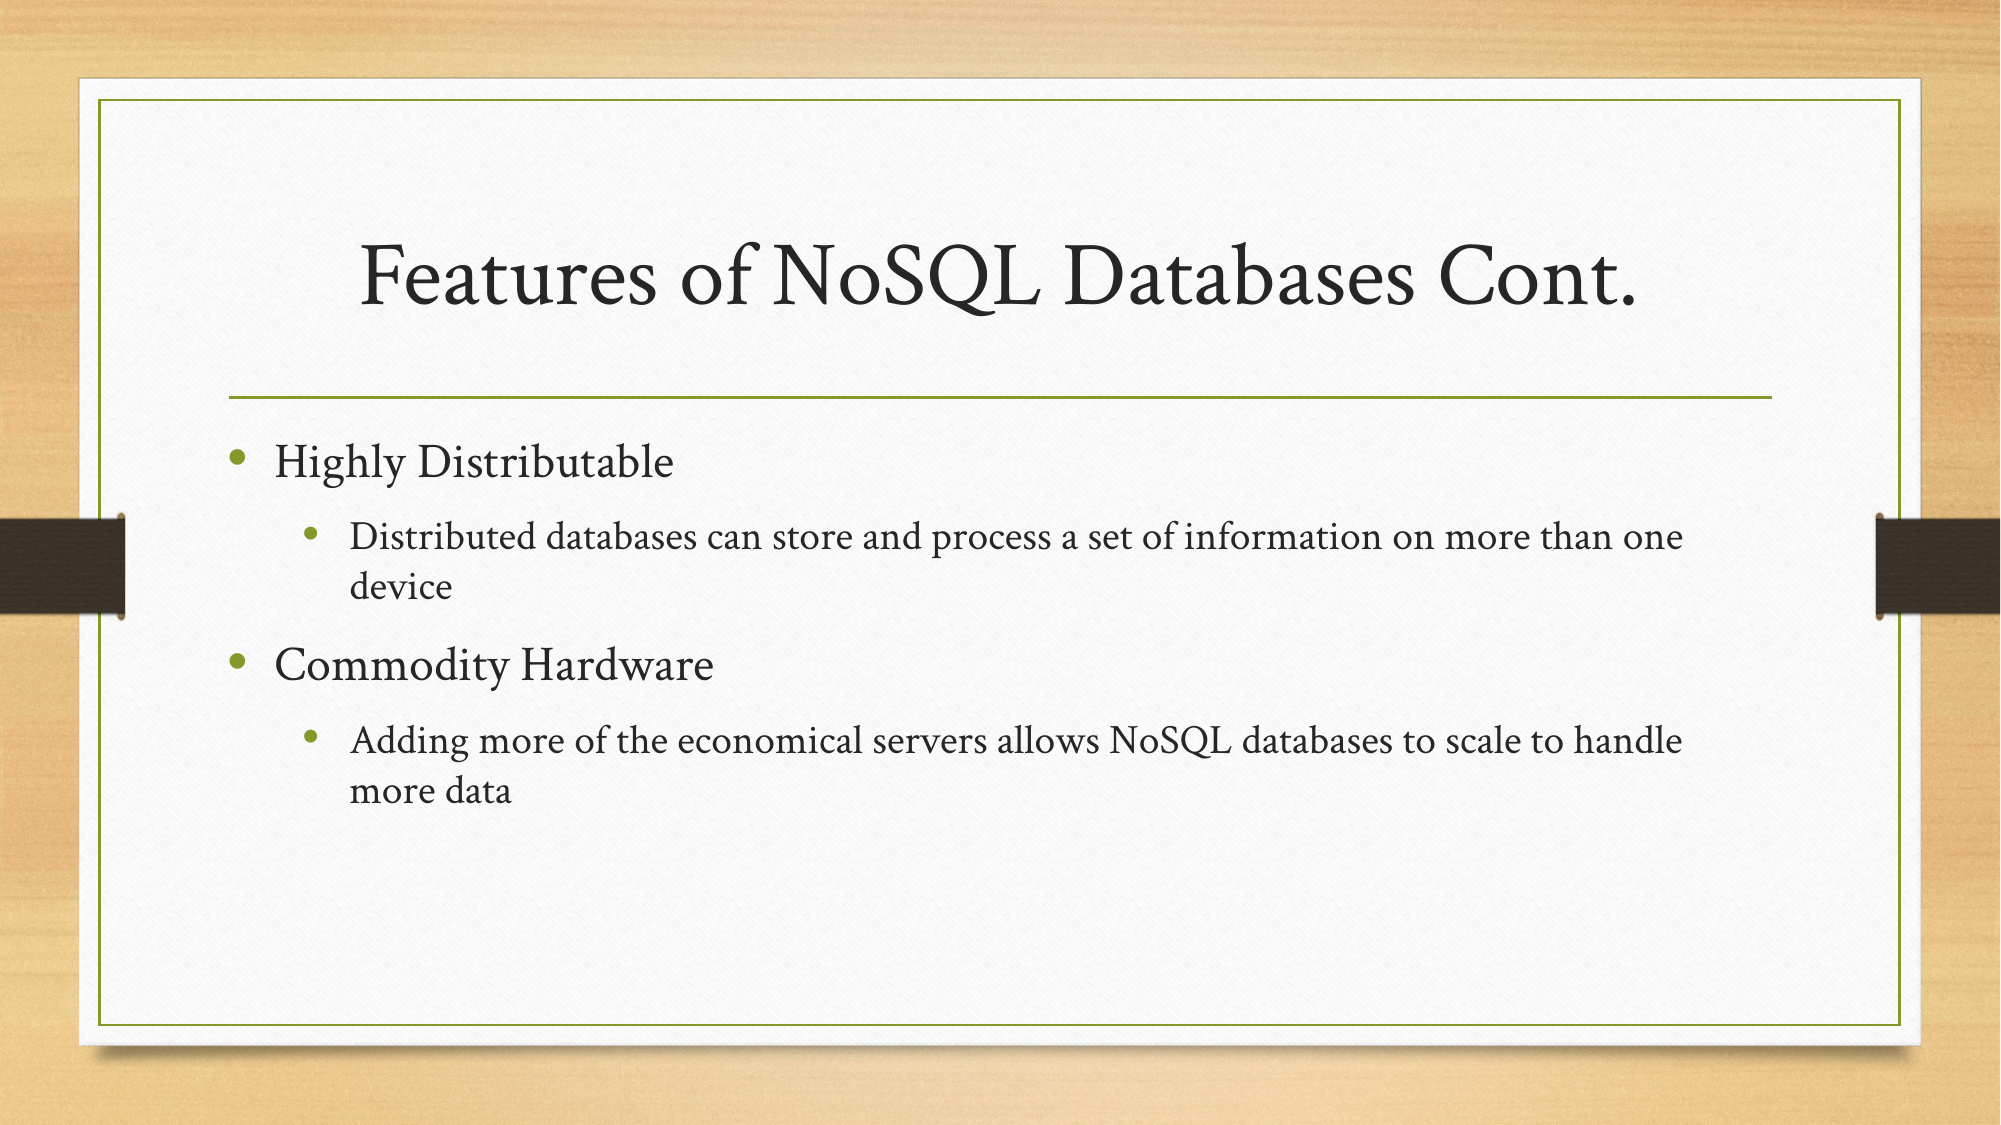

# Features of NoSQL Databases Cont.
Highly Distributable
Distributed databases can store and process a set of information on more than one device
Commodity Hardware
Adding more of the economical servers allows NoSQL databases to scale to handle more data